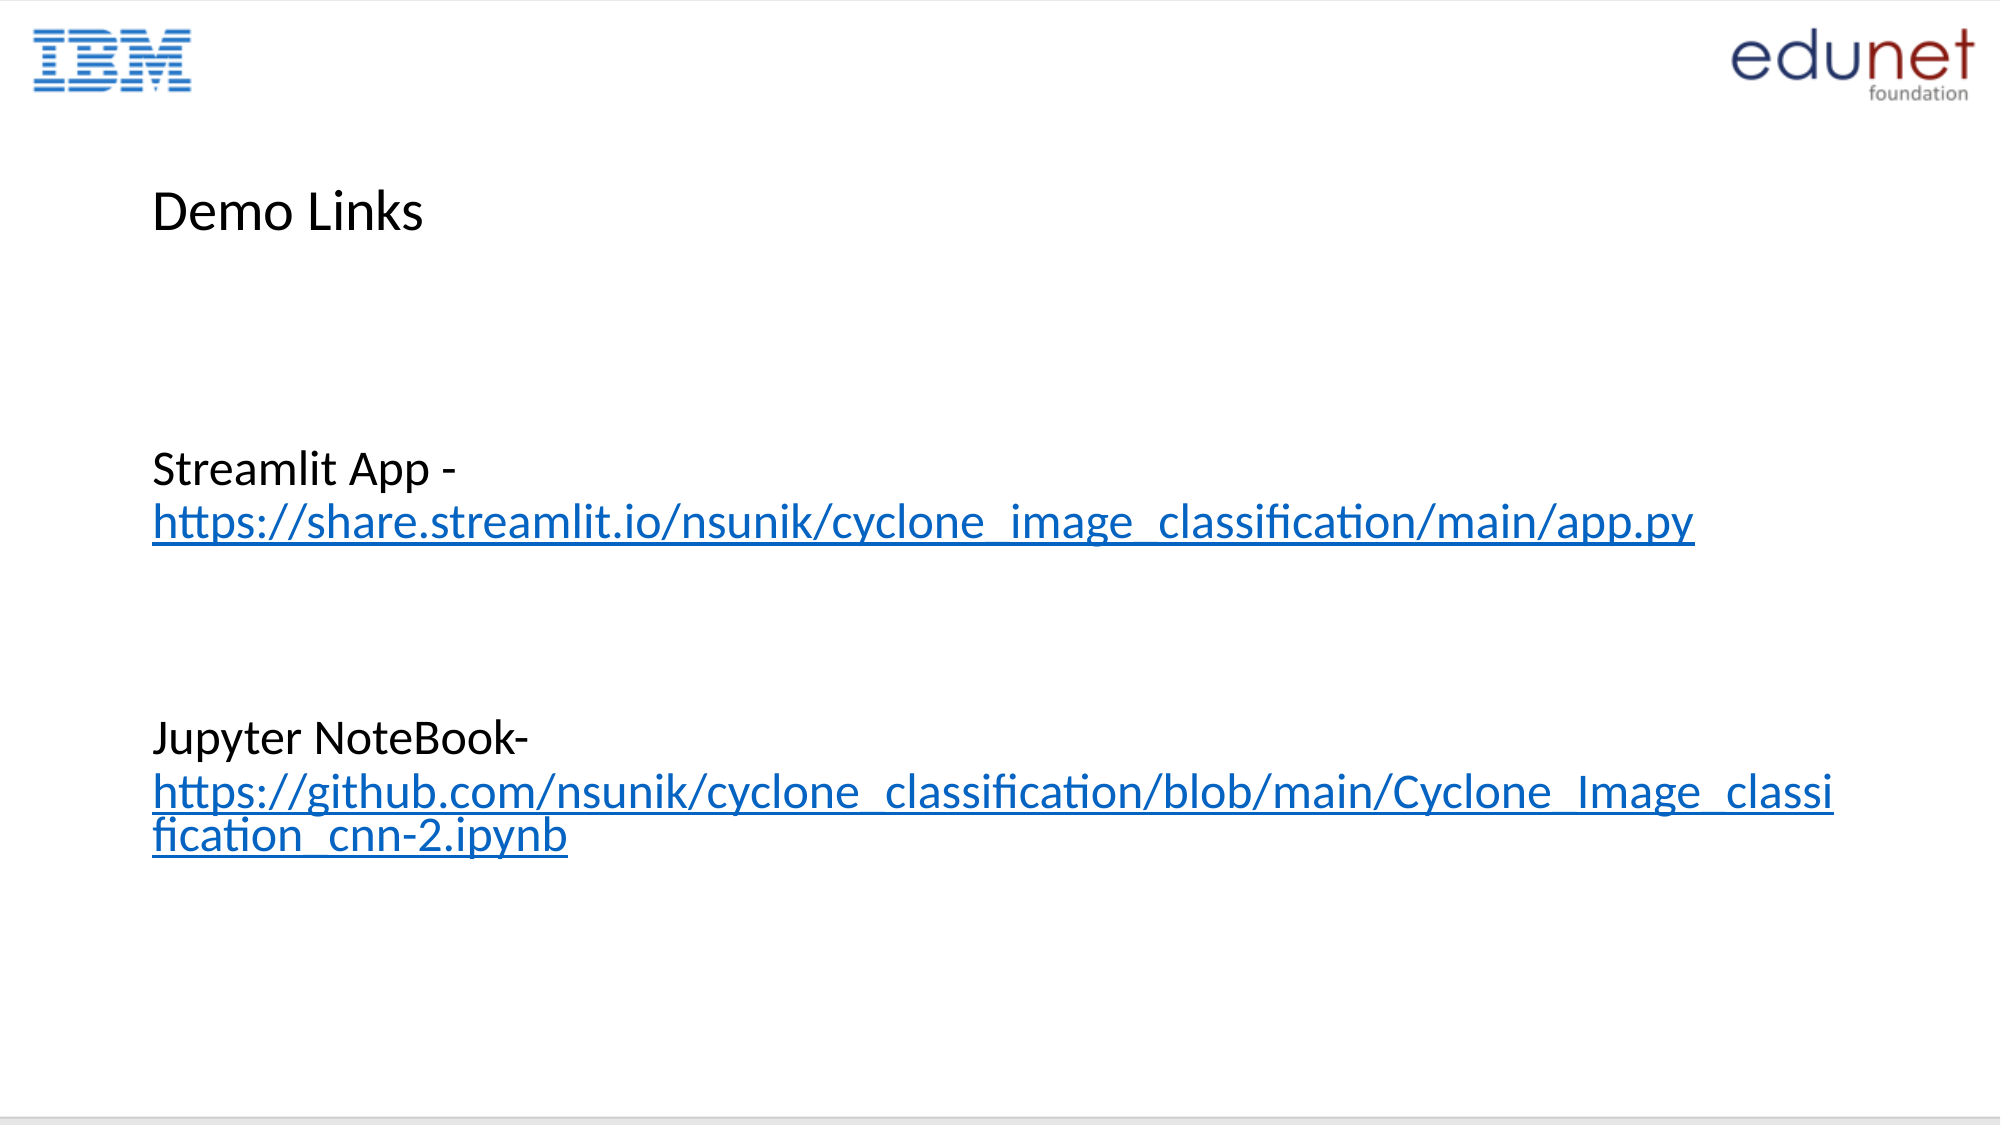

Demo Links
# Streamlit App - https://share.streamlit.io/nsunik/cyclone_image_classification/main/app.py Jupyter NoteBook- https://github.com/nsunik/cyclone_classification/blob/main/Cyclone_Image_classification_cnn-2.ipynb